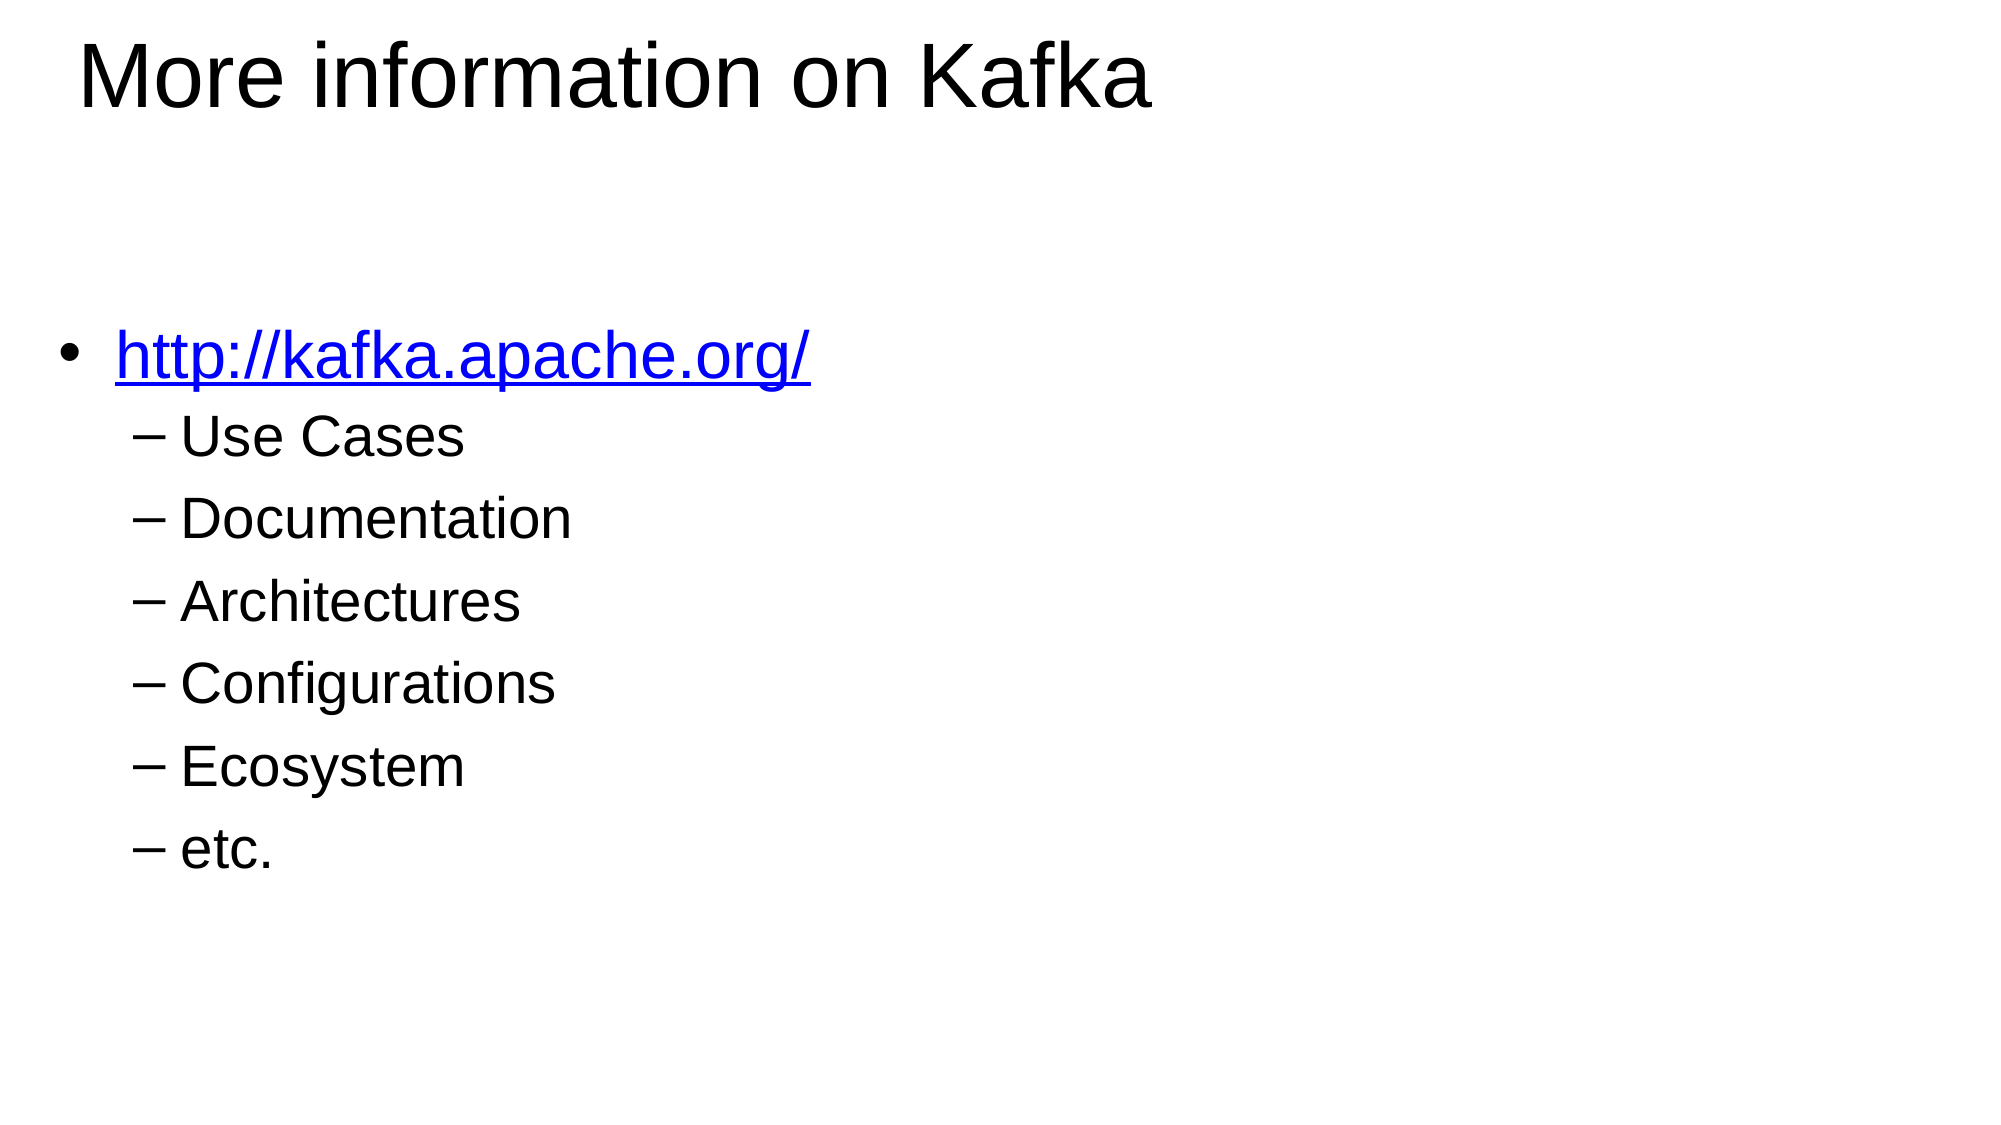

# More information on Kafka

http://kafka.apache.org/
Use Cases
Documentation
Architectures
Configurations
Ecosystem
etc.